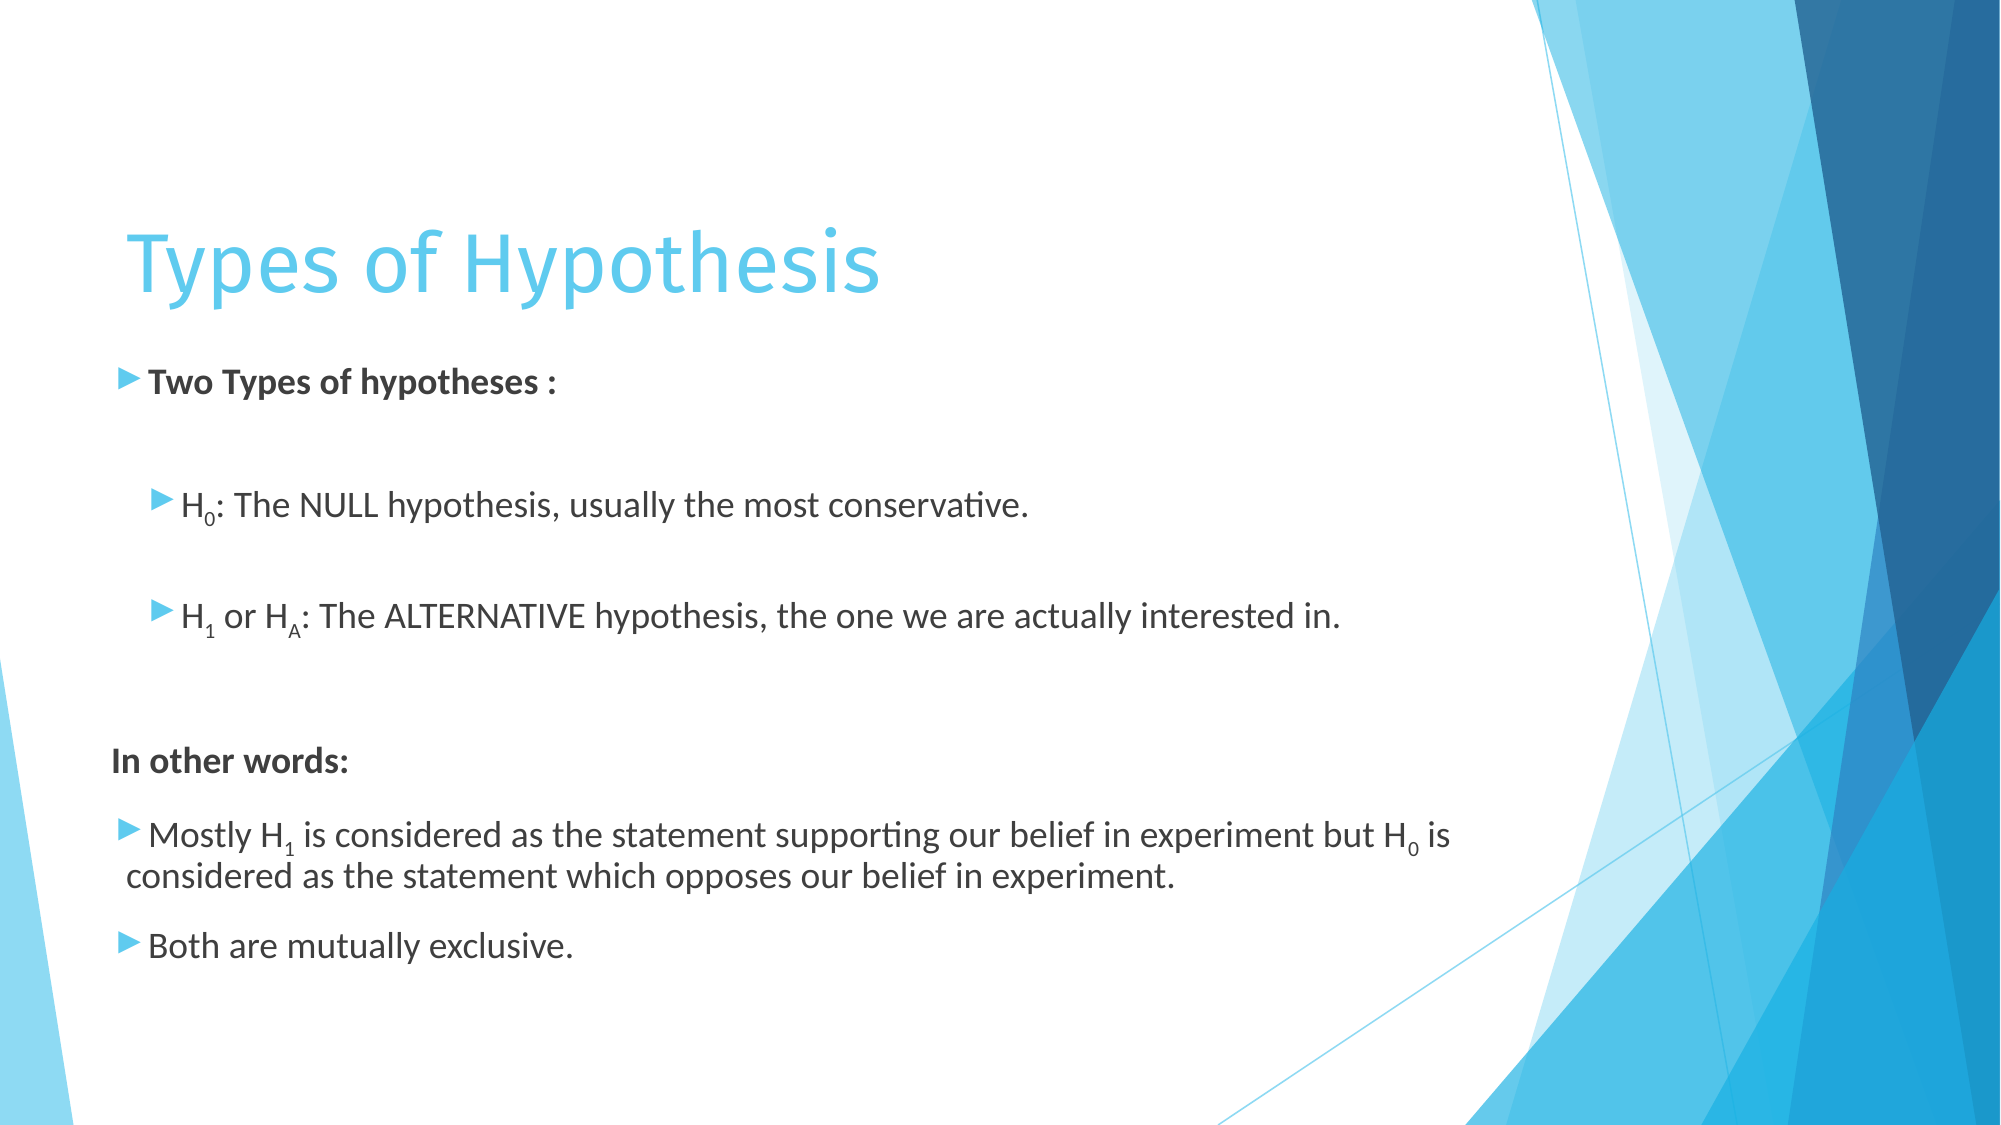

# Types of Hypothesis
Two Types of hypotheses :

H0: The NULL hypothesis, usually the most conservative.

H1 or HA: The ALTERNATIVE hypothesis, the one we are actually interested in.

In other words:
Mostly H1 is considered as the statement supporting our belief in experiment but H0 is considered as the statement which opposes our belief in experiment.
Both are mutually exclusive.